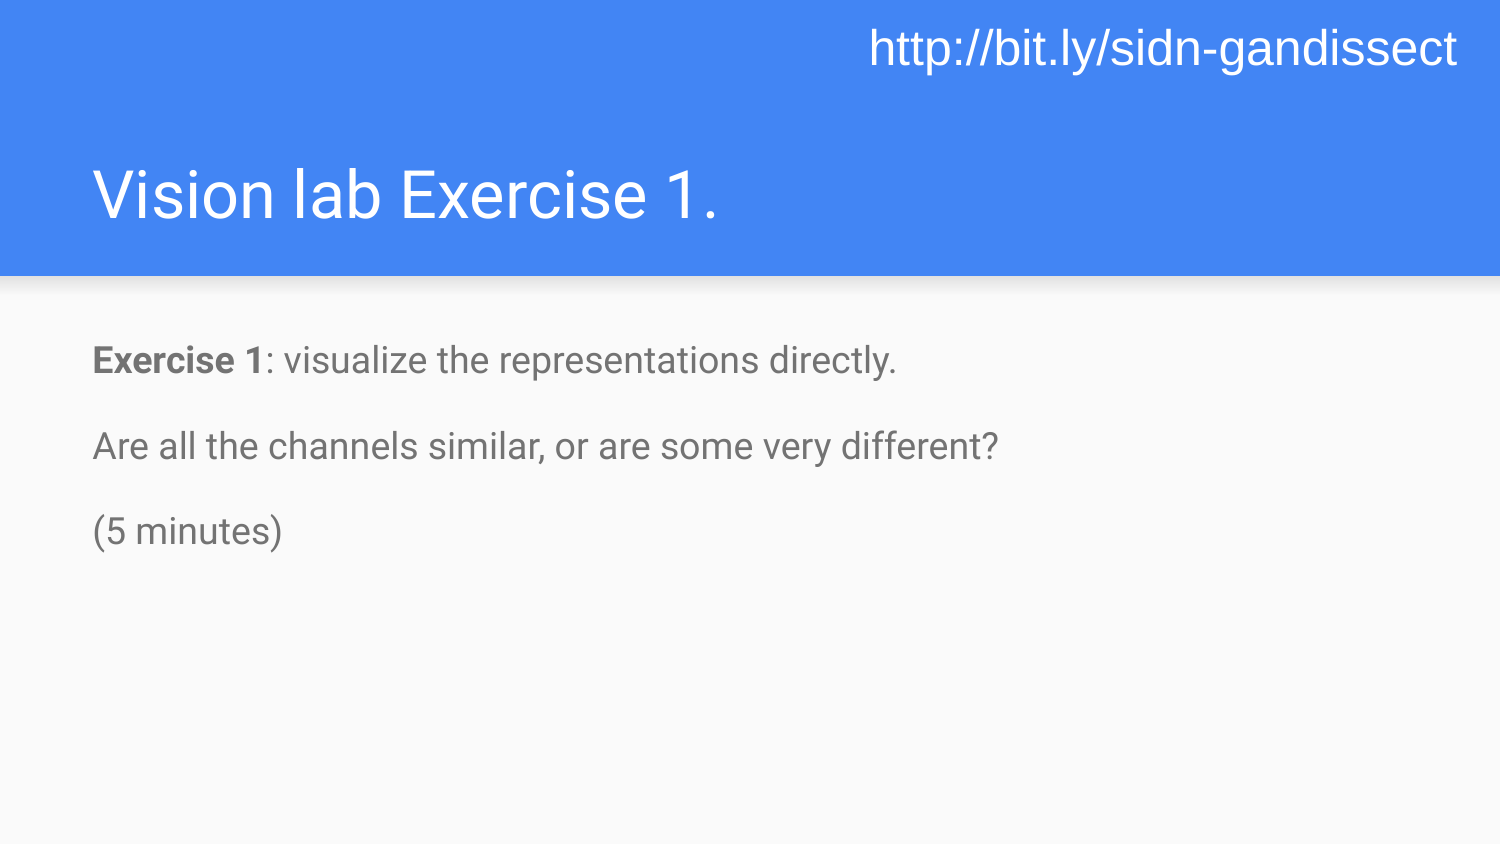

http://bit.ly/sidn-gandissect
# Vision lab Exercise 1.
Exercise 1: visualize the representations directly.
Are all the channels similar, or are some very different?
(5 minutes)